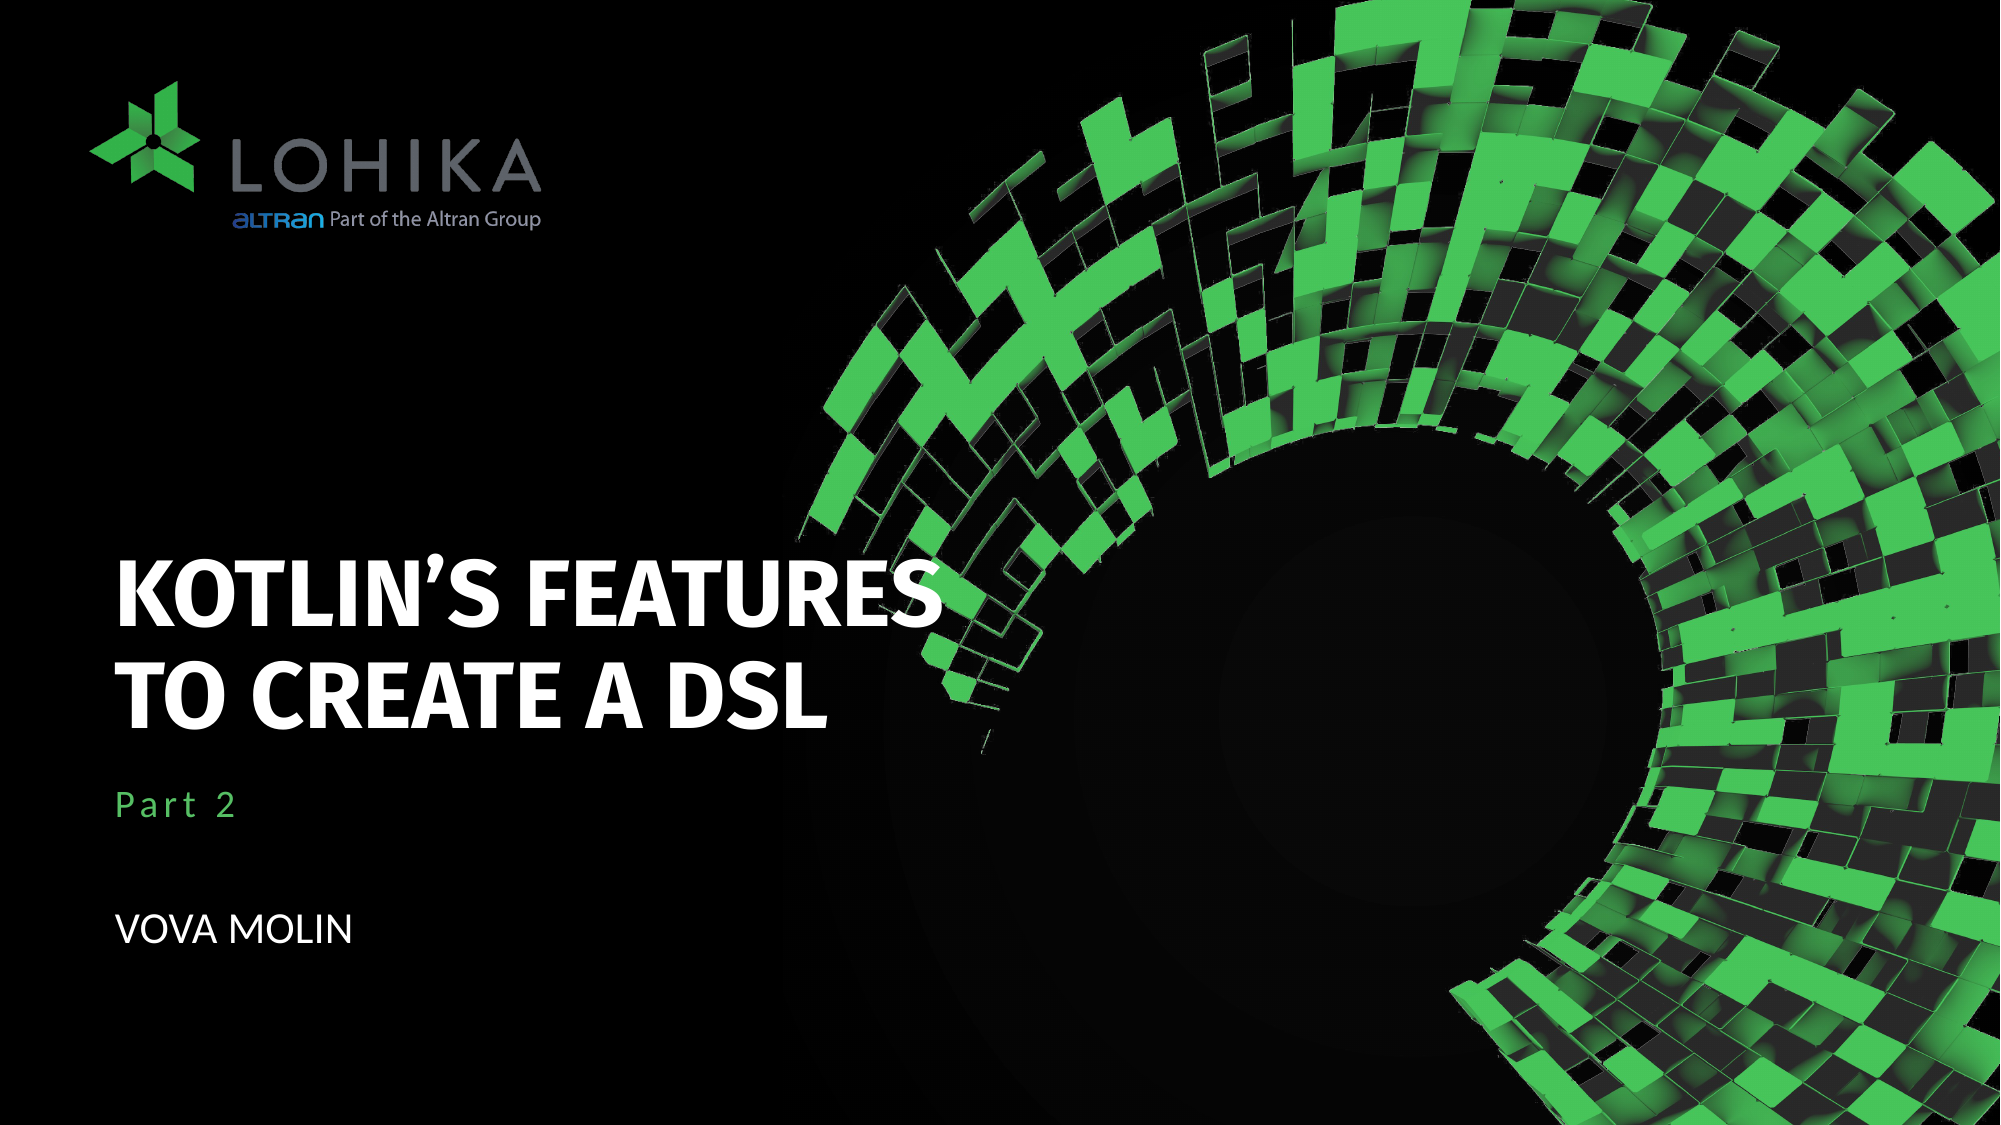

# KoTlin’s features to create a dsl
Part 2
Vova molin